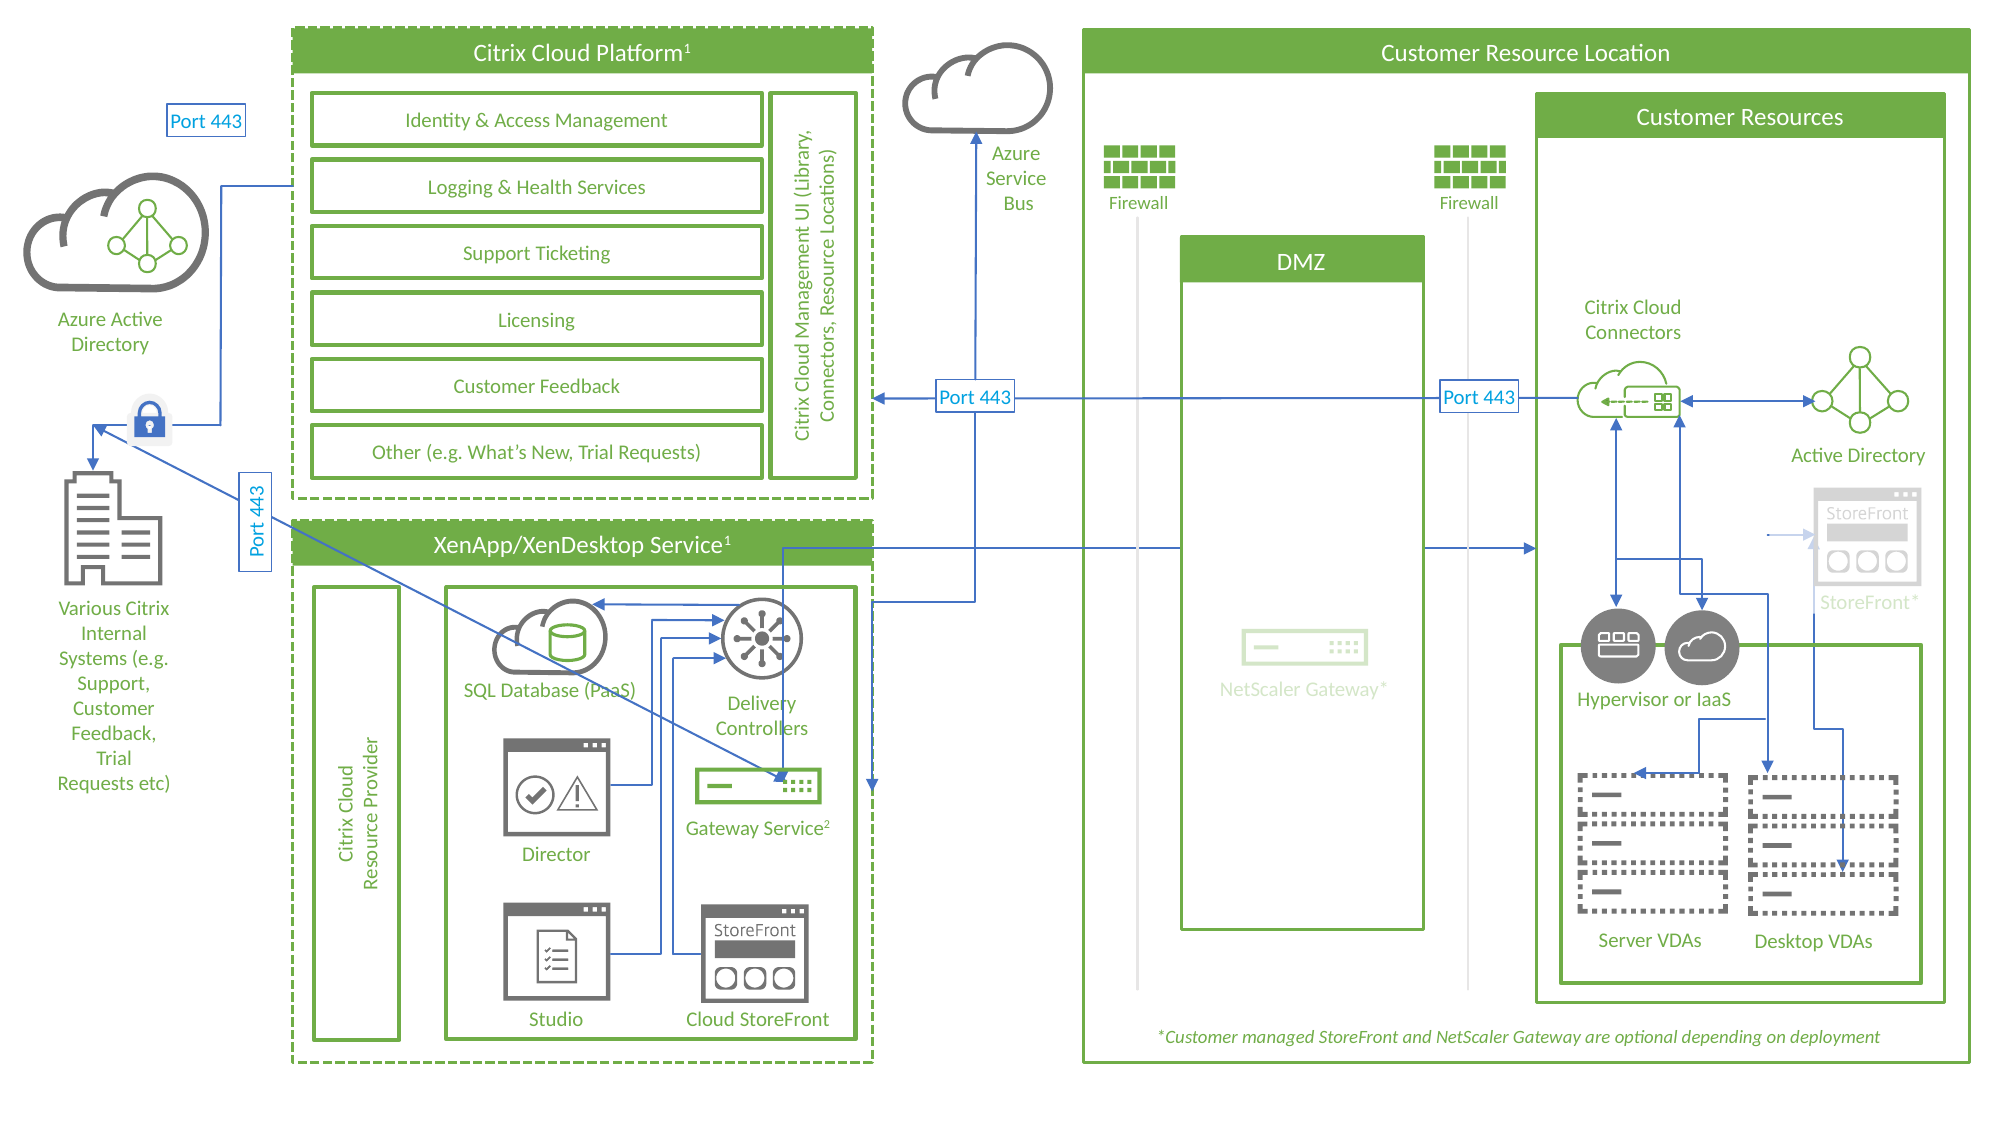

Citrix Cloud Platform1
Customer Resource Location

Identity & Access Management
Citrix Cloud Management UI (Library, Connectors, Resource Locations)
Customer Resources

Port 443
Azure Service
 Bus

Firewall

Firewall
Logging & Health Services

Support Ticketing

DMZ
Citrix Cloud Connectors
Licensing
Azure Active Directory

Customer Feedback

Port 443
Port 443

Other (e.g. What’s New, Trial Requests)
Active Directory

StoreFront*
Port 443

XenApp/XenDesktop Service1
Citrix Cloud
Resource Provider

Various Citrix Internal Systems (e.g. Support, Customer Feedback, Trial Requests etc)

Delivery Controllers

SQL Database (PaaS)

NetScaler Gateway*

Hypervisor or IaaS

Director

Gateway Service2

Studio

Cloud StoreFront
Server VDAs
Desktop VDAs
*Customer managed StoreFront and NetScaler Gateway are optional depending on deployment